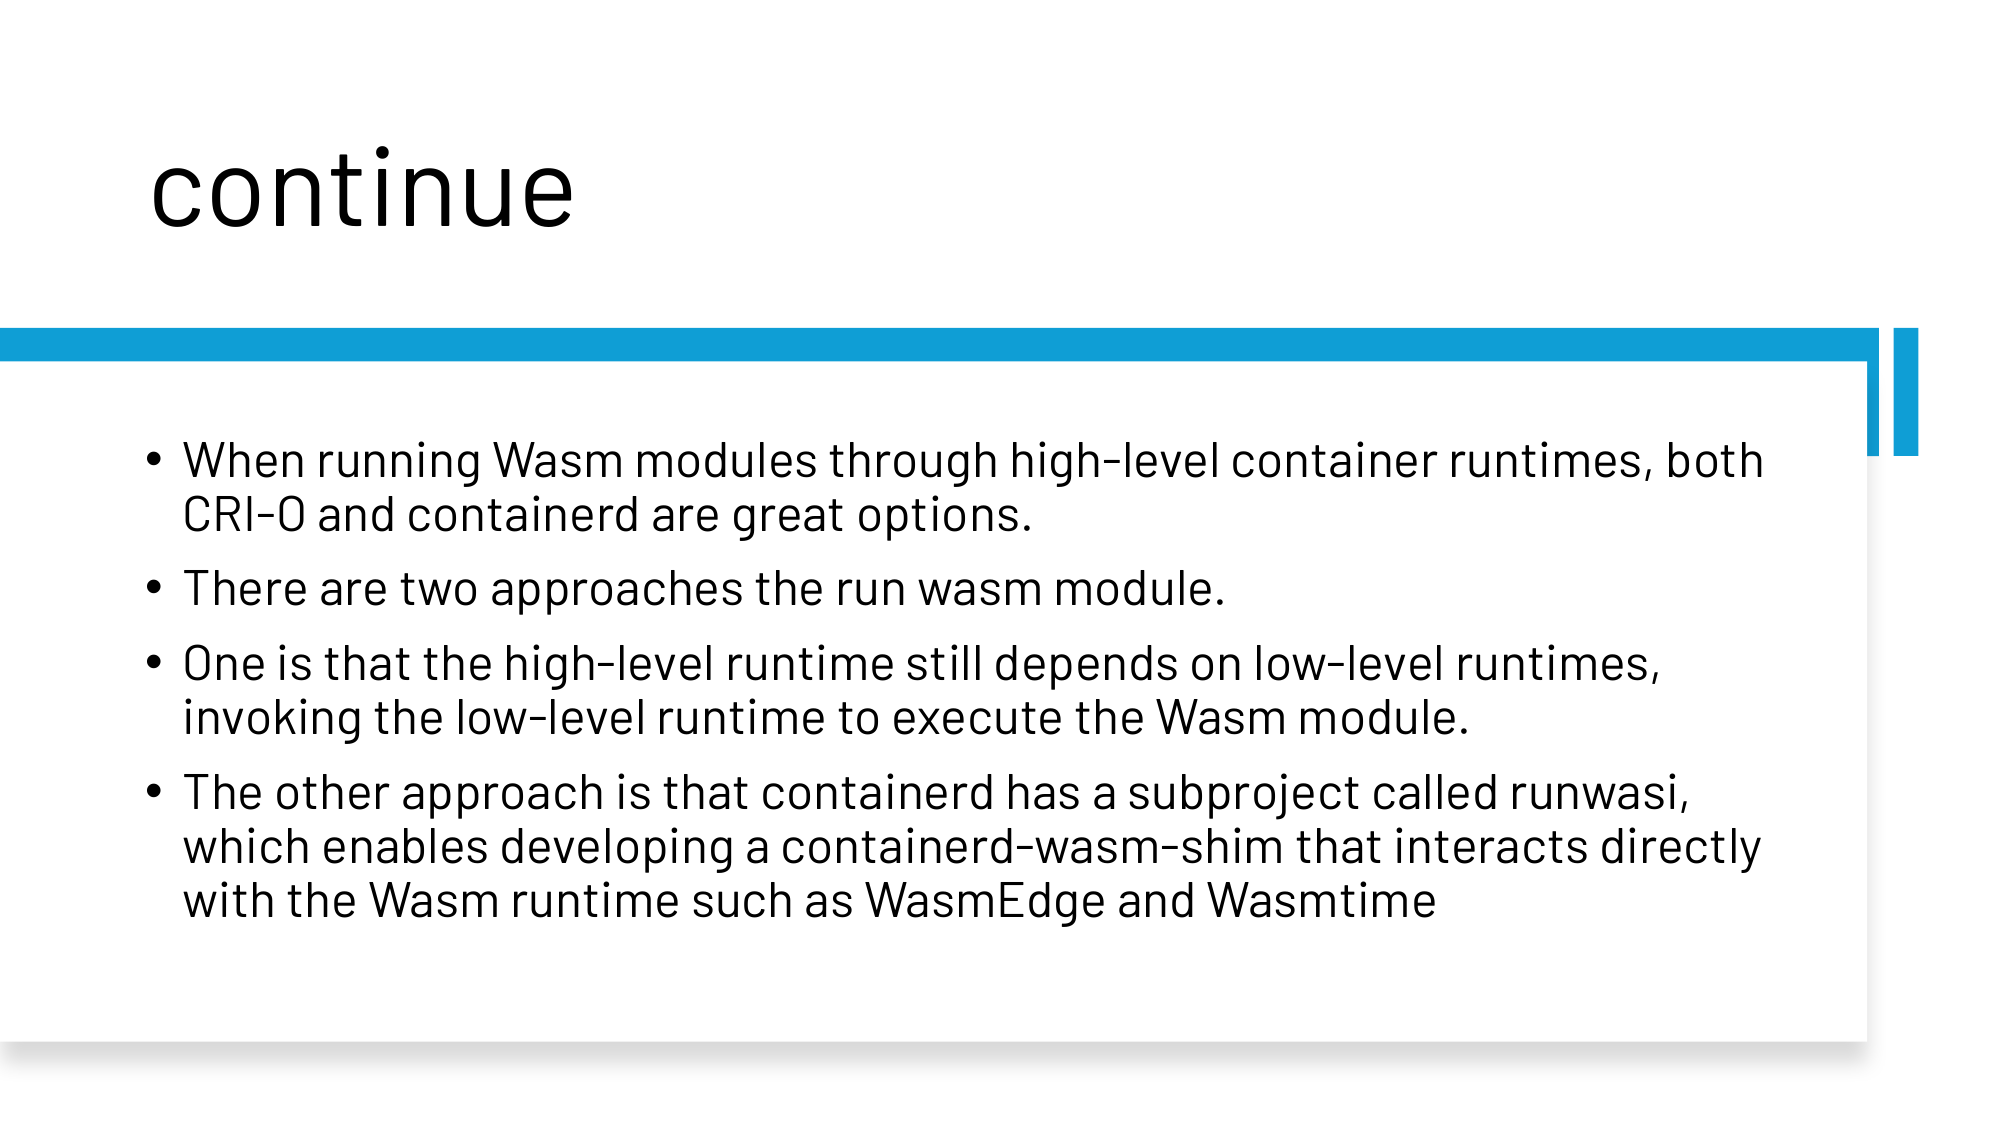

# continue

When running Wasm modules through high-level container runtimes, both CRI-O and containerd are great options.
There are two approaches the run wasm module.
One is that the high-level runtime still depends on low-level runtimes, invoking the low-level runtime to execute the Wasm module.
The other approach is that containerd has a subproject called runwasi, which enables developing a containerd-wasm-shim that interacts directly with the Wasm runtime such as WasmEdge and Wasmtime